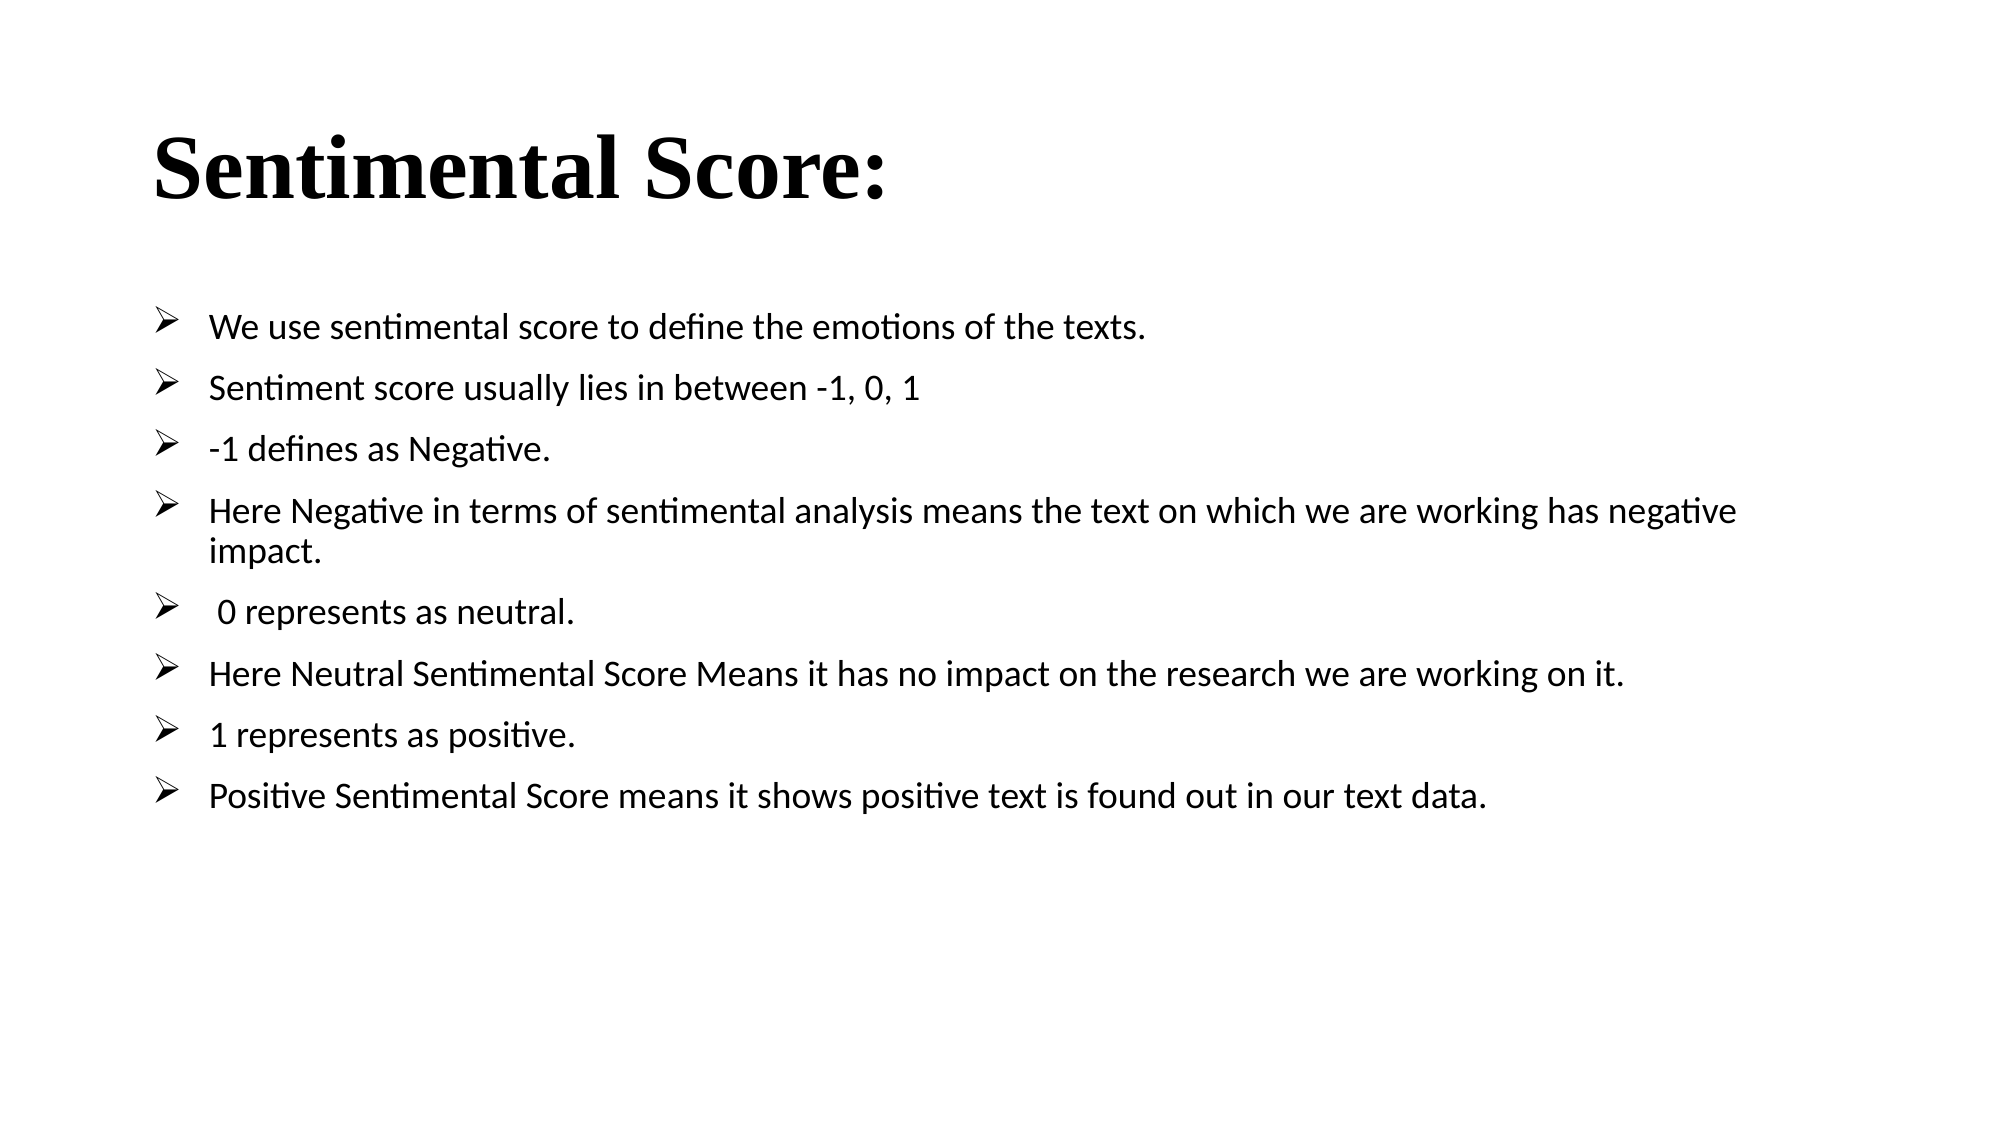

# Sentimental Score:
We use sentimental score to define the emotions of the texts.
Sentiment score usually lies in between -1, 0, 1
-1 defines as Negative.
Here Negative in terms of sentimental analysis means the text on which we are working has negative impact.
 0 represents as neutral.
Here Neutral Sentimental Score Means it has no impact on the research we are working on it.
1 represents as positive.
Positive Sentimental Score means it shows positive text is found out in our text data.